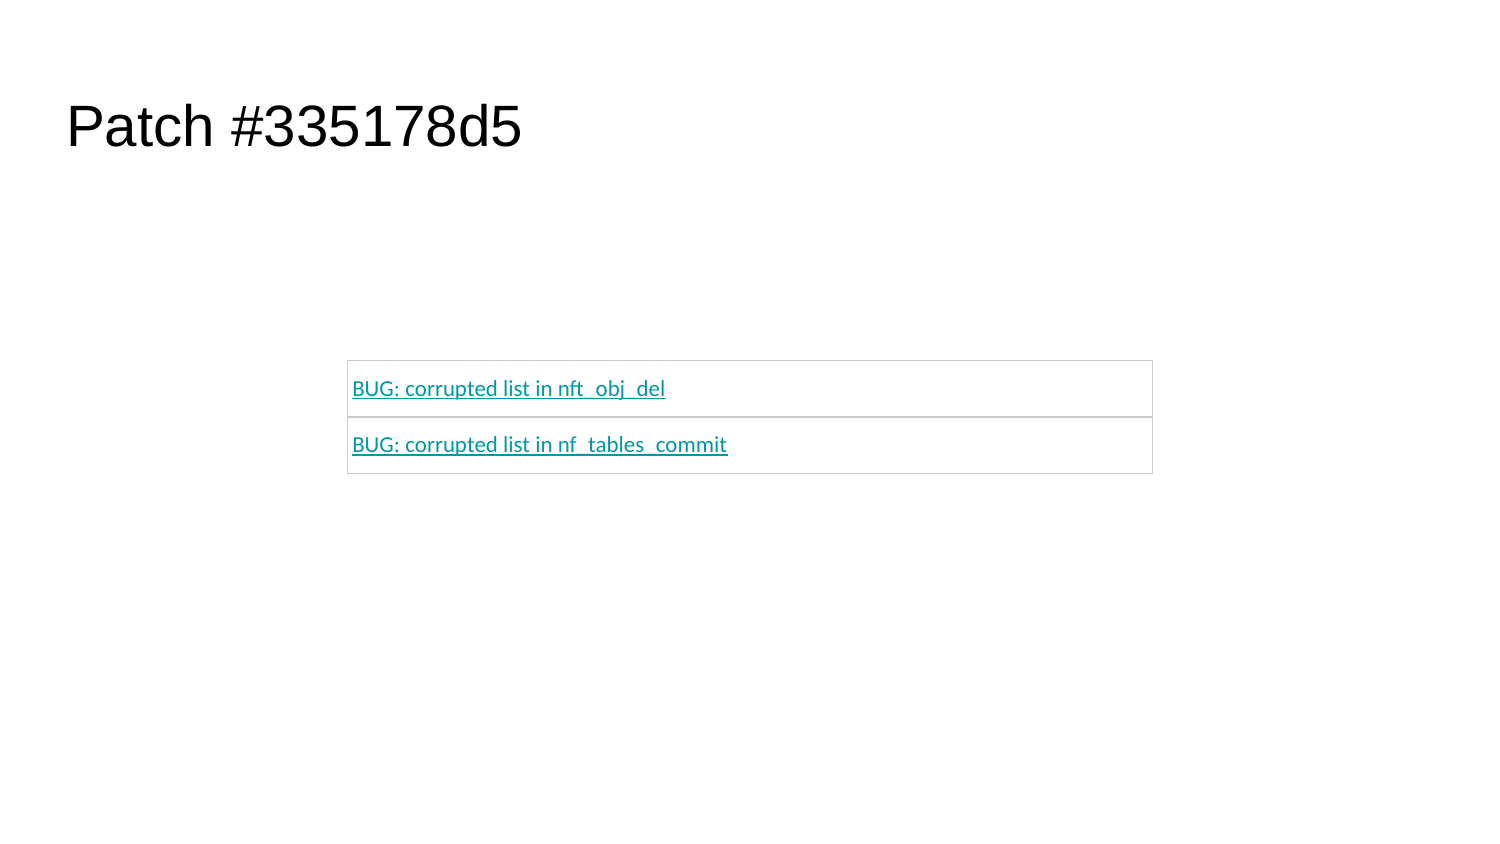

# Patch #335178d5
| BUG: corrupted list in nft\_obj\_del |
| --- |
| BUG: corrupted list in nf\_tables\_commit |